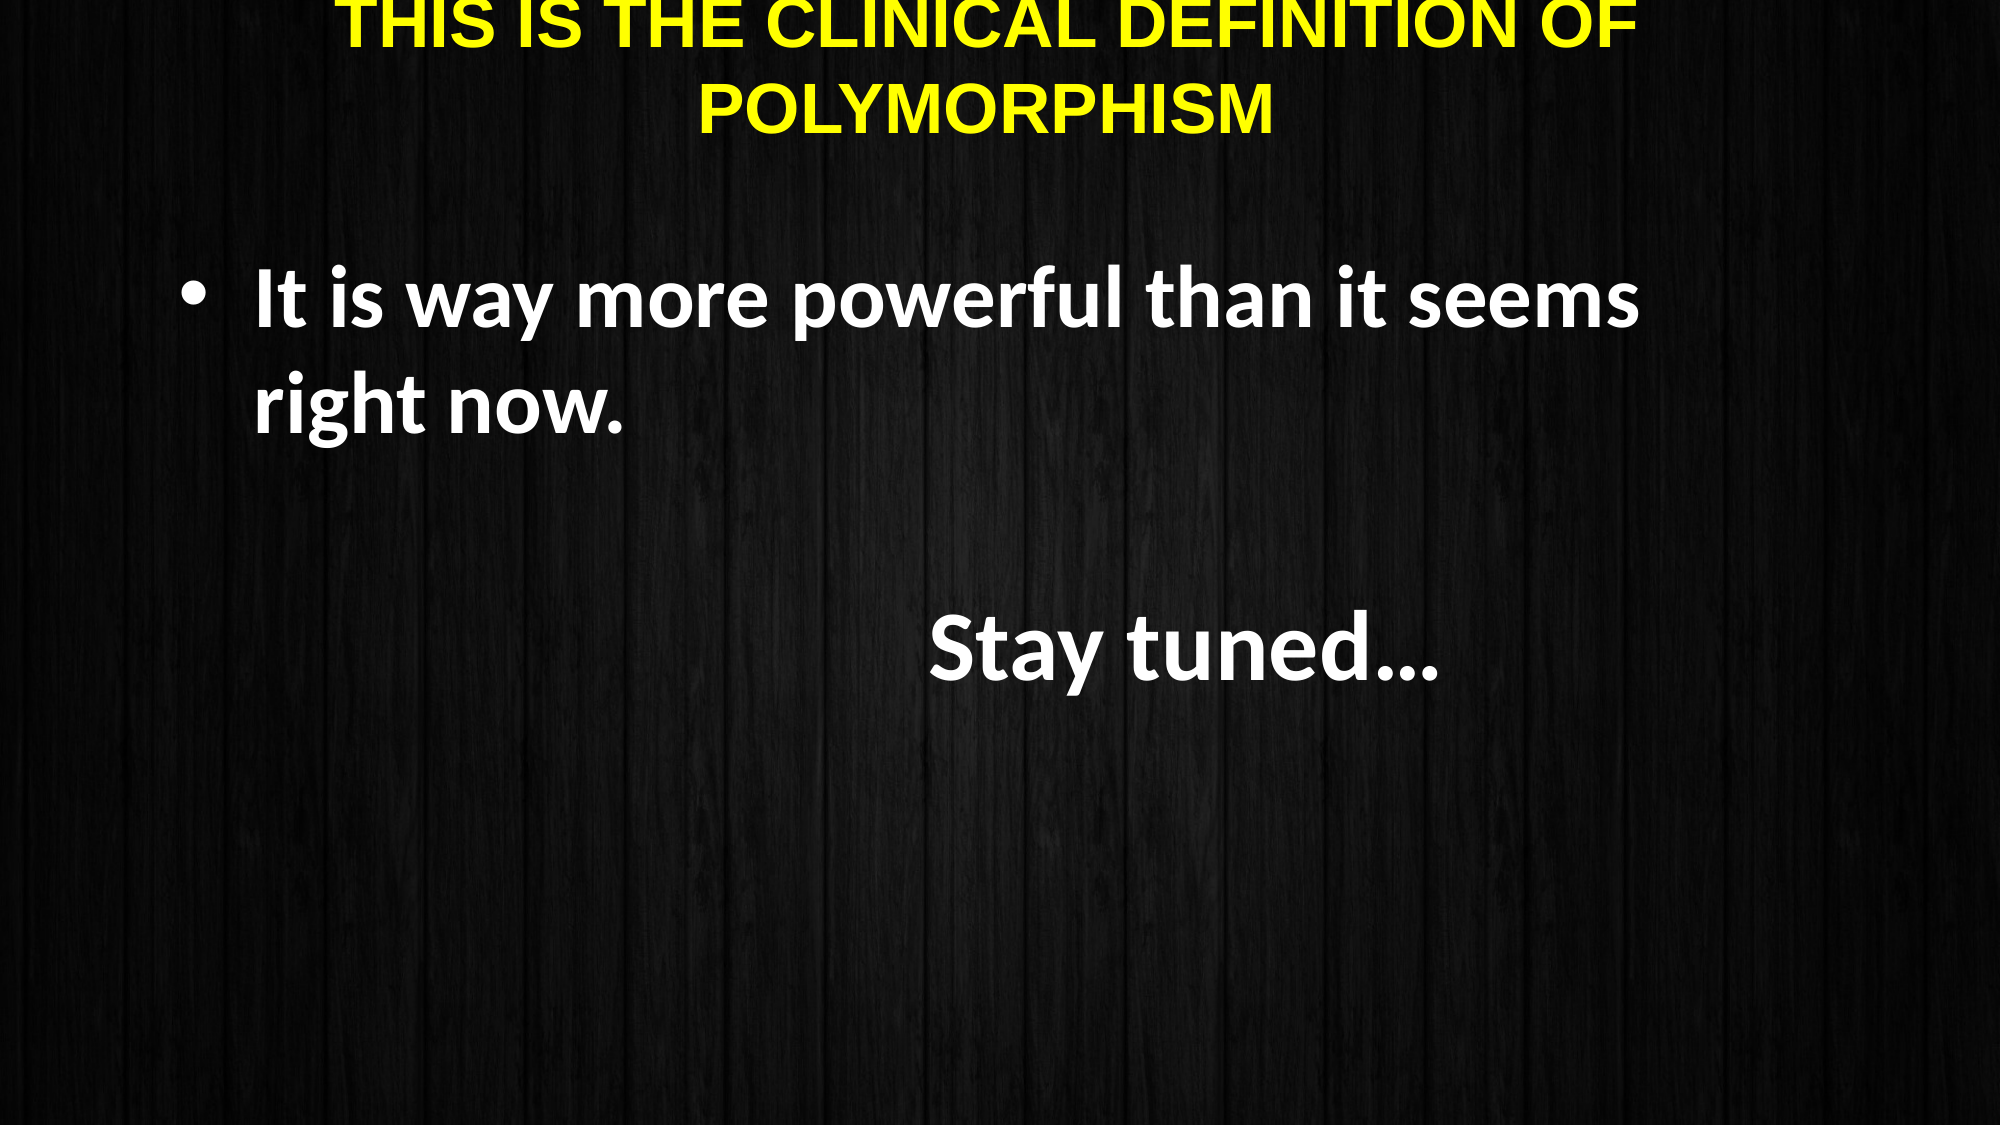

# This is the clinical definition of Polymorphism
It is way more powerful than it seems right now.

					Stay tuned…